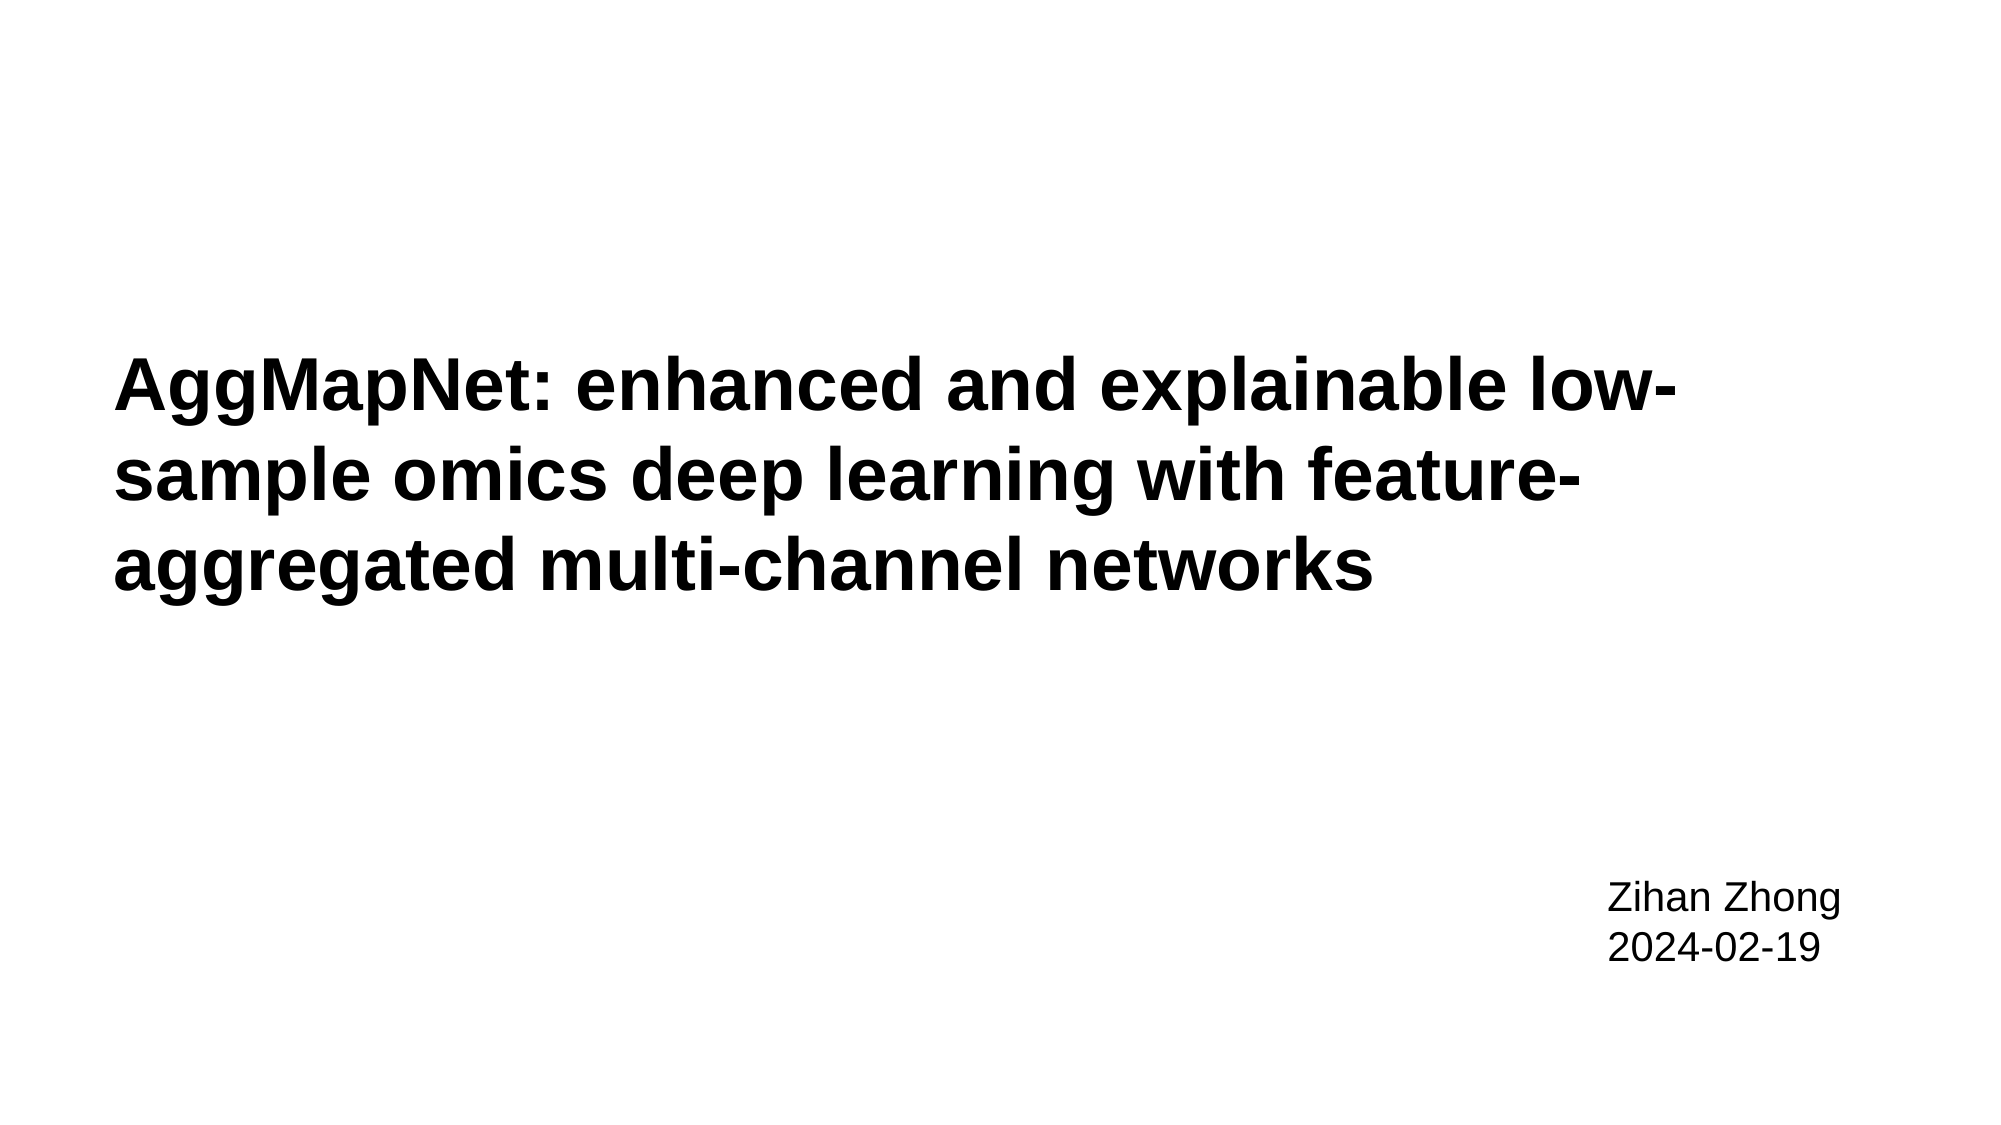

AggMapNet: enhanced and explainable low-sample omics deep learning with feature-aggregated multi-channel networks
Zihan Zhong
2024-02-19